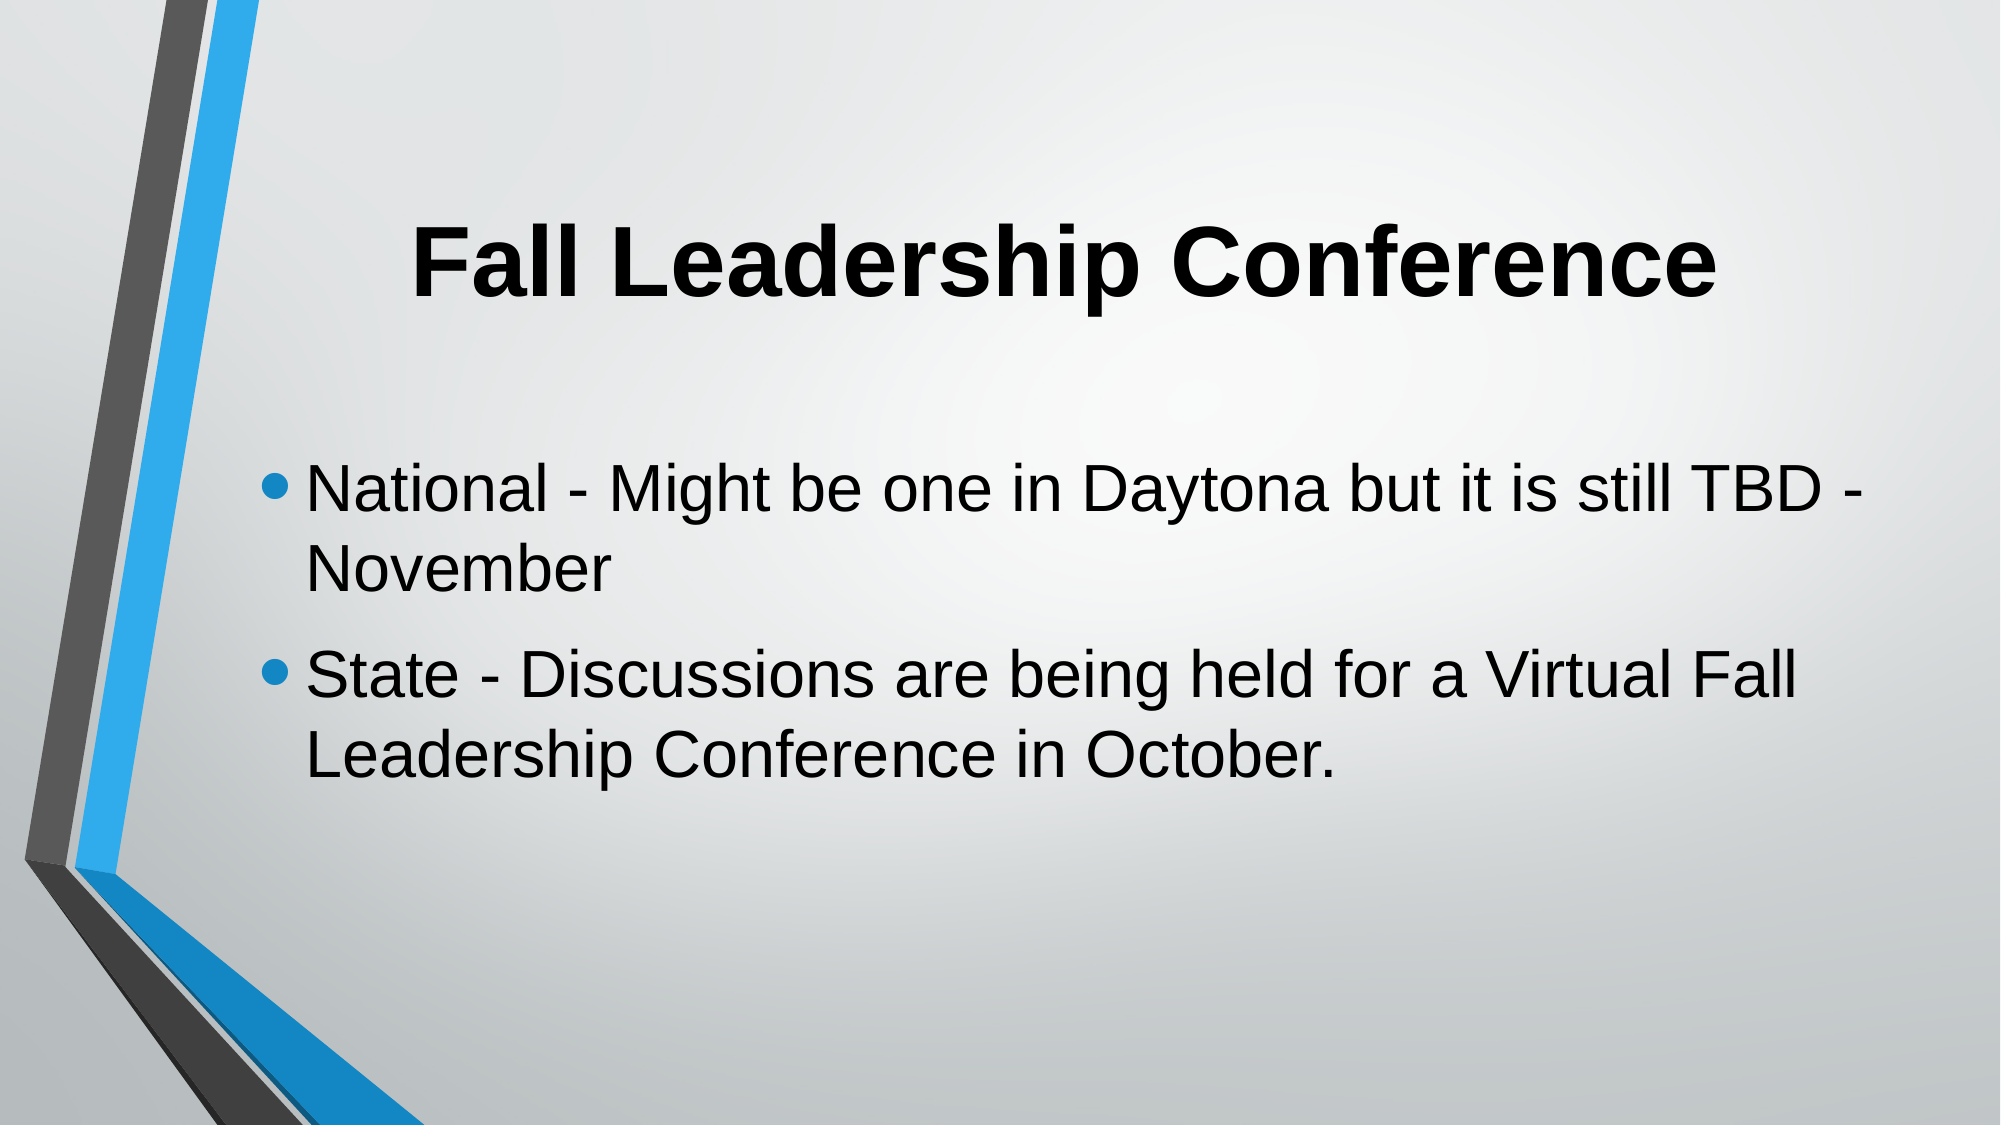

# Fall Leadership Conference
National - Might be one in Daytona but it is still TBD - November
State - Discussions are being held for a Virtual Fall Leadership Conference in October.